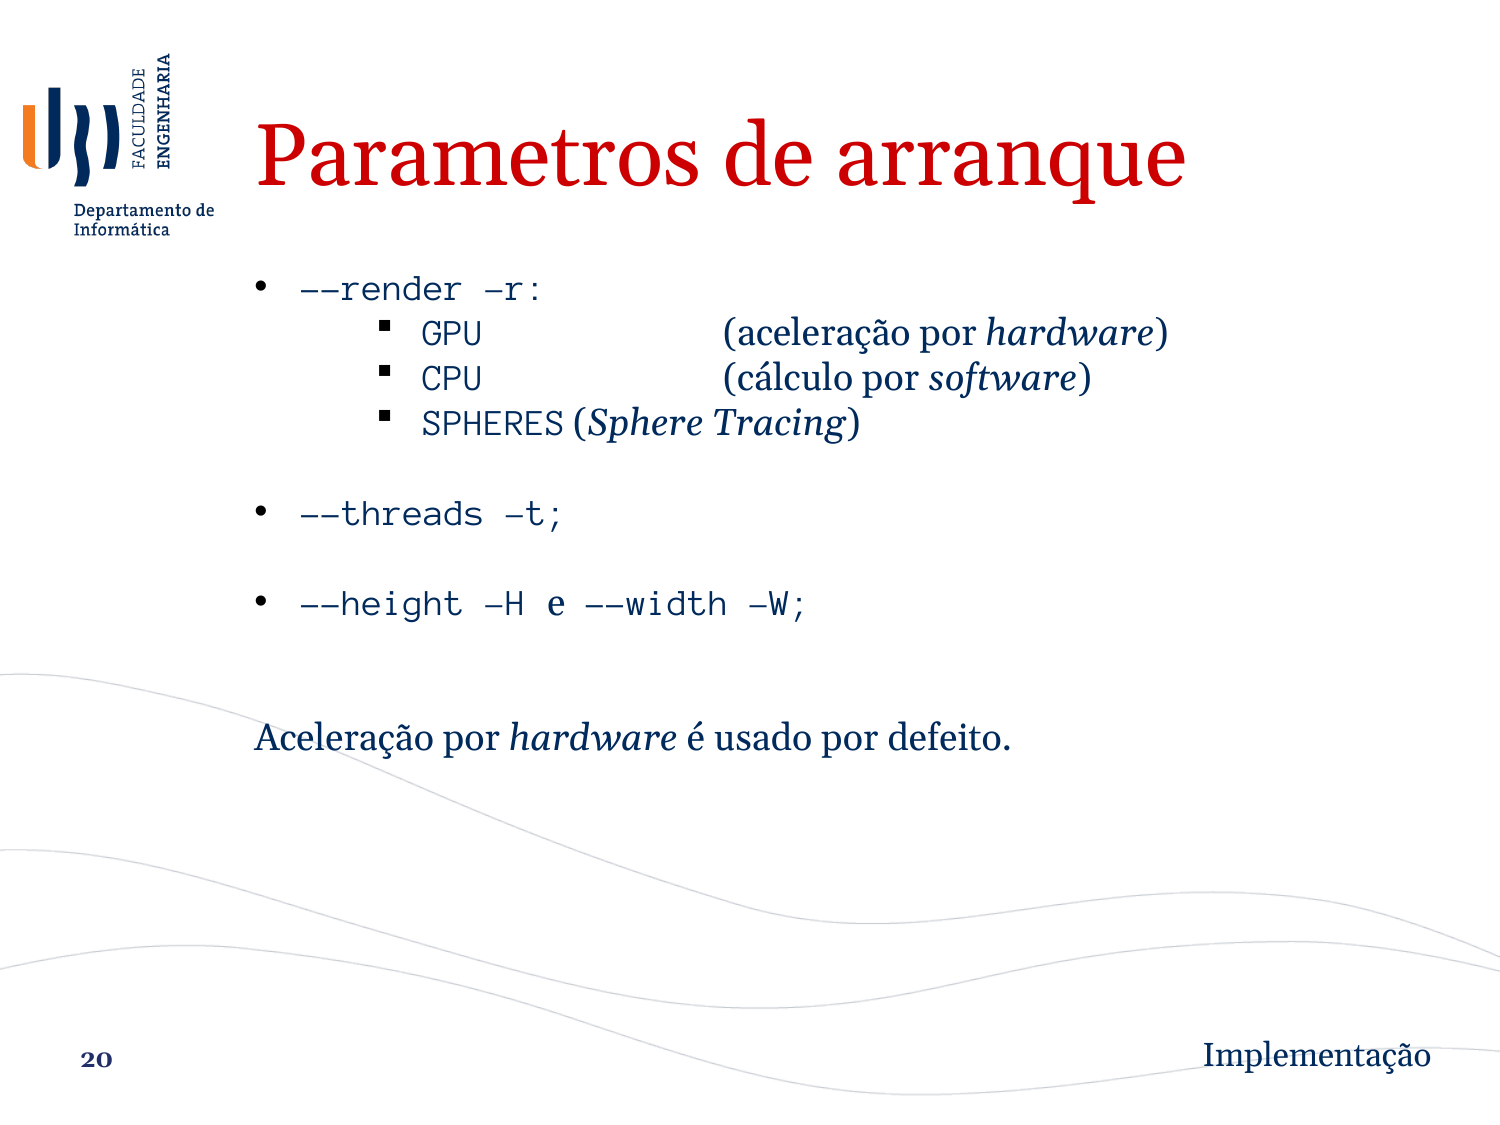

Parametros de arranque
--render –r:
GPU		(aceleração por hardware)
CPU		(cálculo por software)
SPHERES	(Sphere Tracing)

--threads –t;

--height –H e --width –W;

Aceleração por hardware é usado por defeito.
Implementação
20